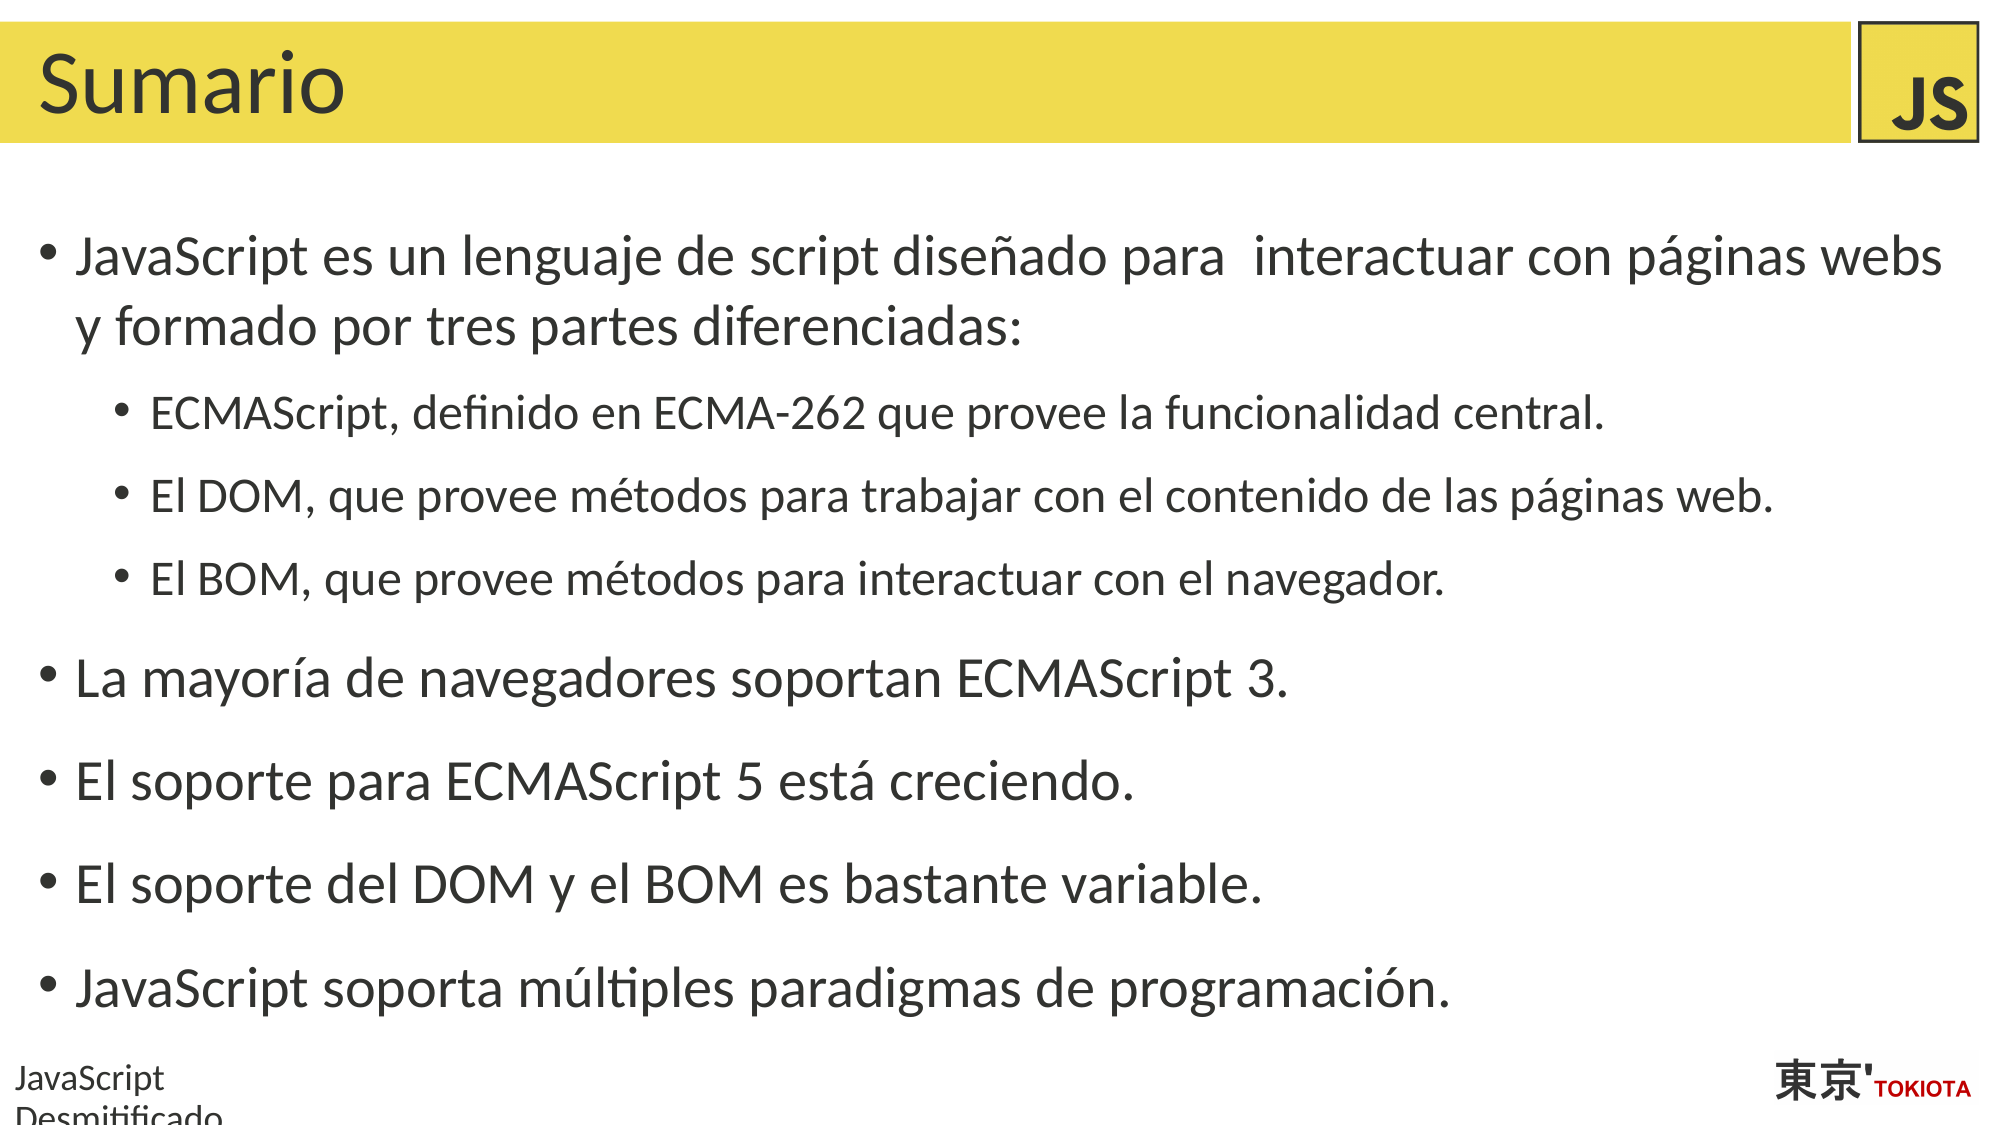

# Sumario
JavaScript es un lenguaje de script diseñado para  interactuar con páginas webs y formado por tres partes diferenciadas:
ECMAScript, definido en ECMA-262 que provee la funcionalidad central.
El DOM, que provee métodos para trabajar con el contenido de las páginas web.
El BOM, que provee métodos para interactuar con el navegador.
La mayoría de navegadores soportan ECMAScript 3.
El soporte para ECMAScript 5 está creciendo.
El soporte del DOM y el BOM es bastante variable.
JavaScript soporta múltiples paradigmas de programación.